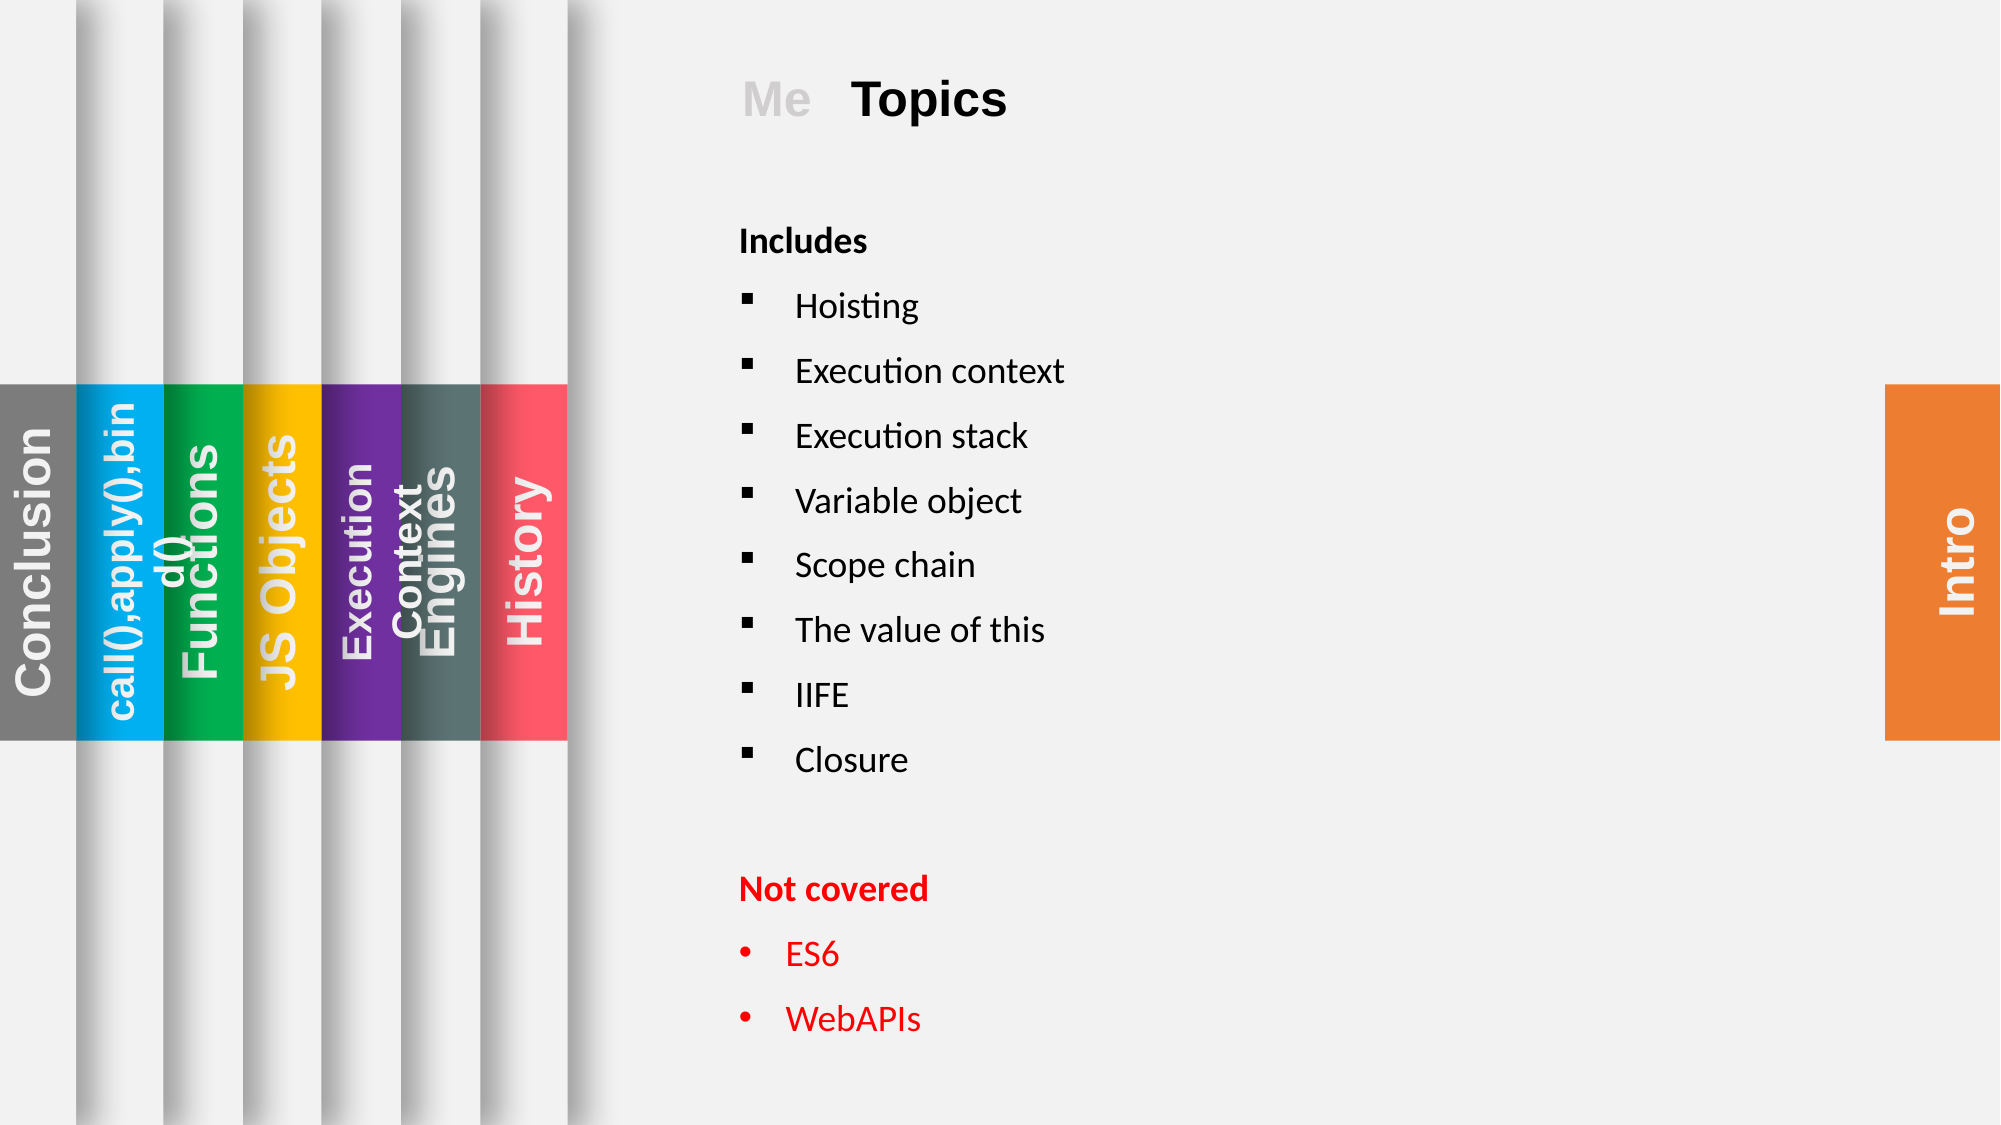

Engines

History

Intro

Conclusion

call(),apply(),bind()

Functions

JS Objects

Execution Context
Me
Topics
Includes
Hoisting
Execution context
Execution stack
Variable object
Scope chain
The value of this
IIFE
Closure

Not covered
ES6
WebAPIs